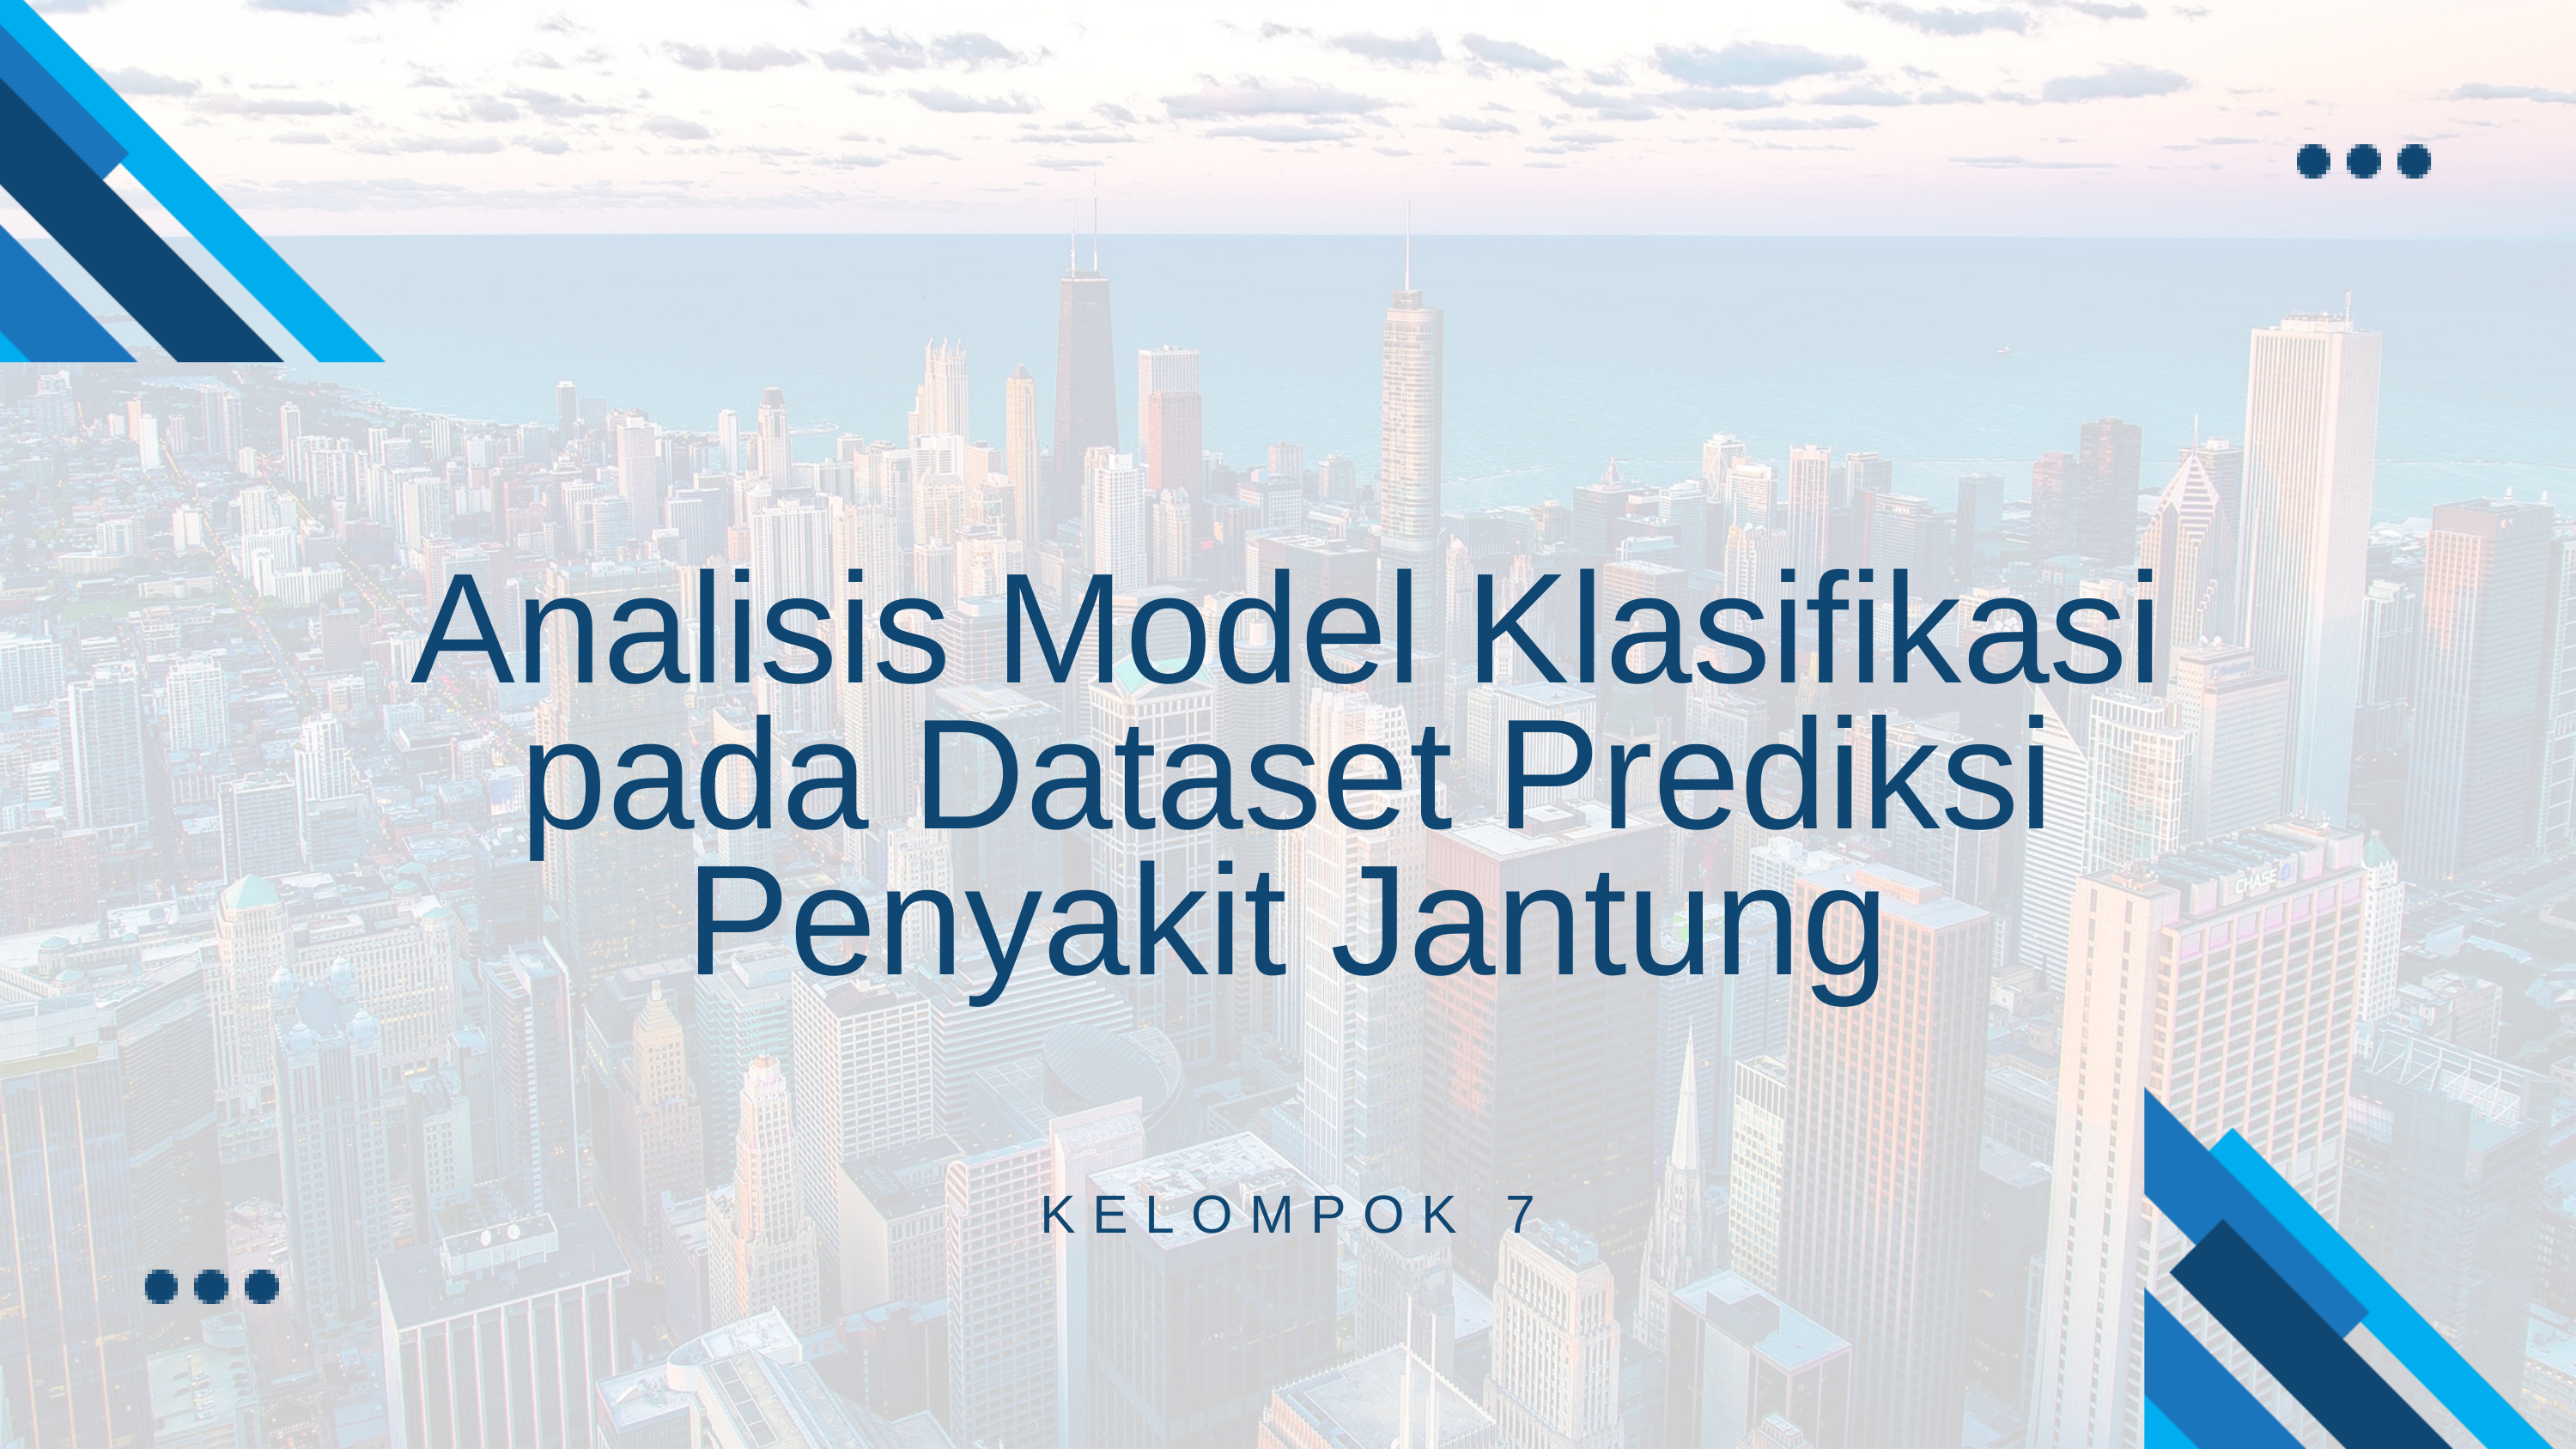

Analisis Model Klasifikasi pada Dataset Prediksi Penyakit Jantung

KELOMPOK 7